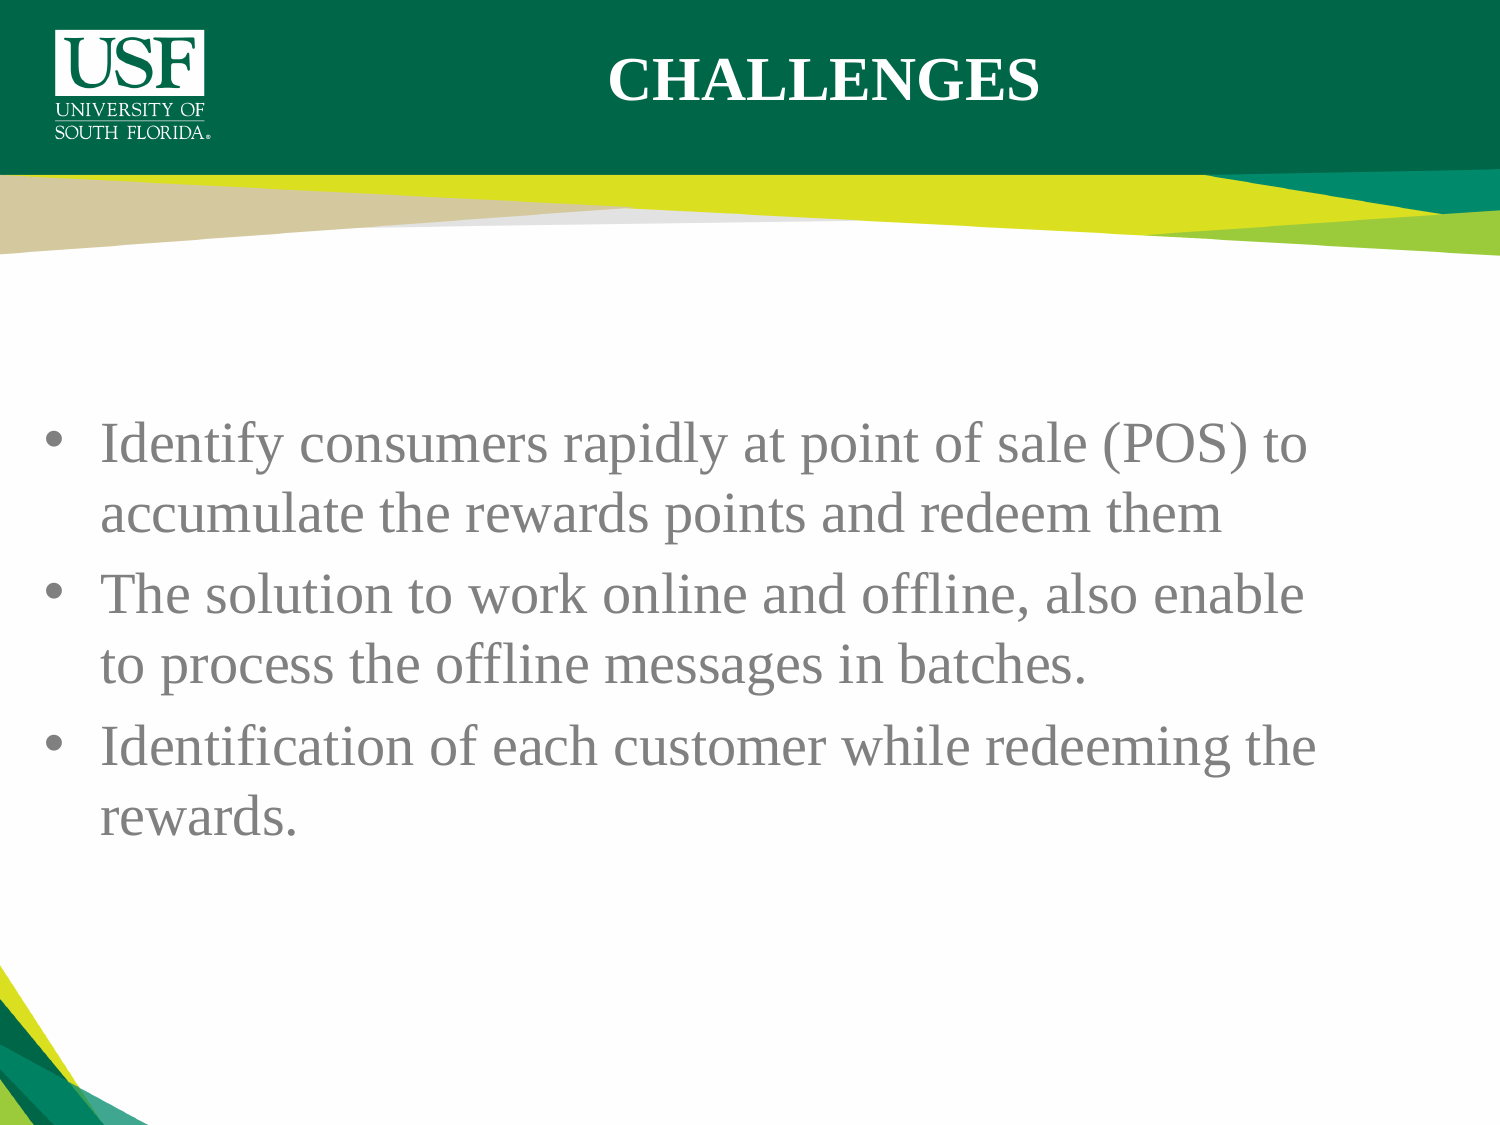

# CHALLENGES
Identify consumers rapidly at point of sale (POS) to accumulate the rewards points and redeem them
The solution to work online and offline, also enable to process the offline messages in batches.
Identification of each customer while redeeming the rewards.